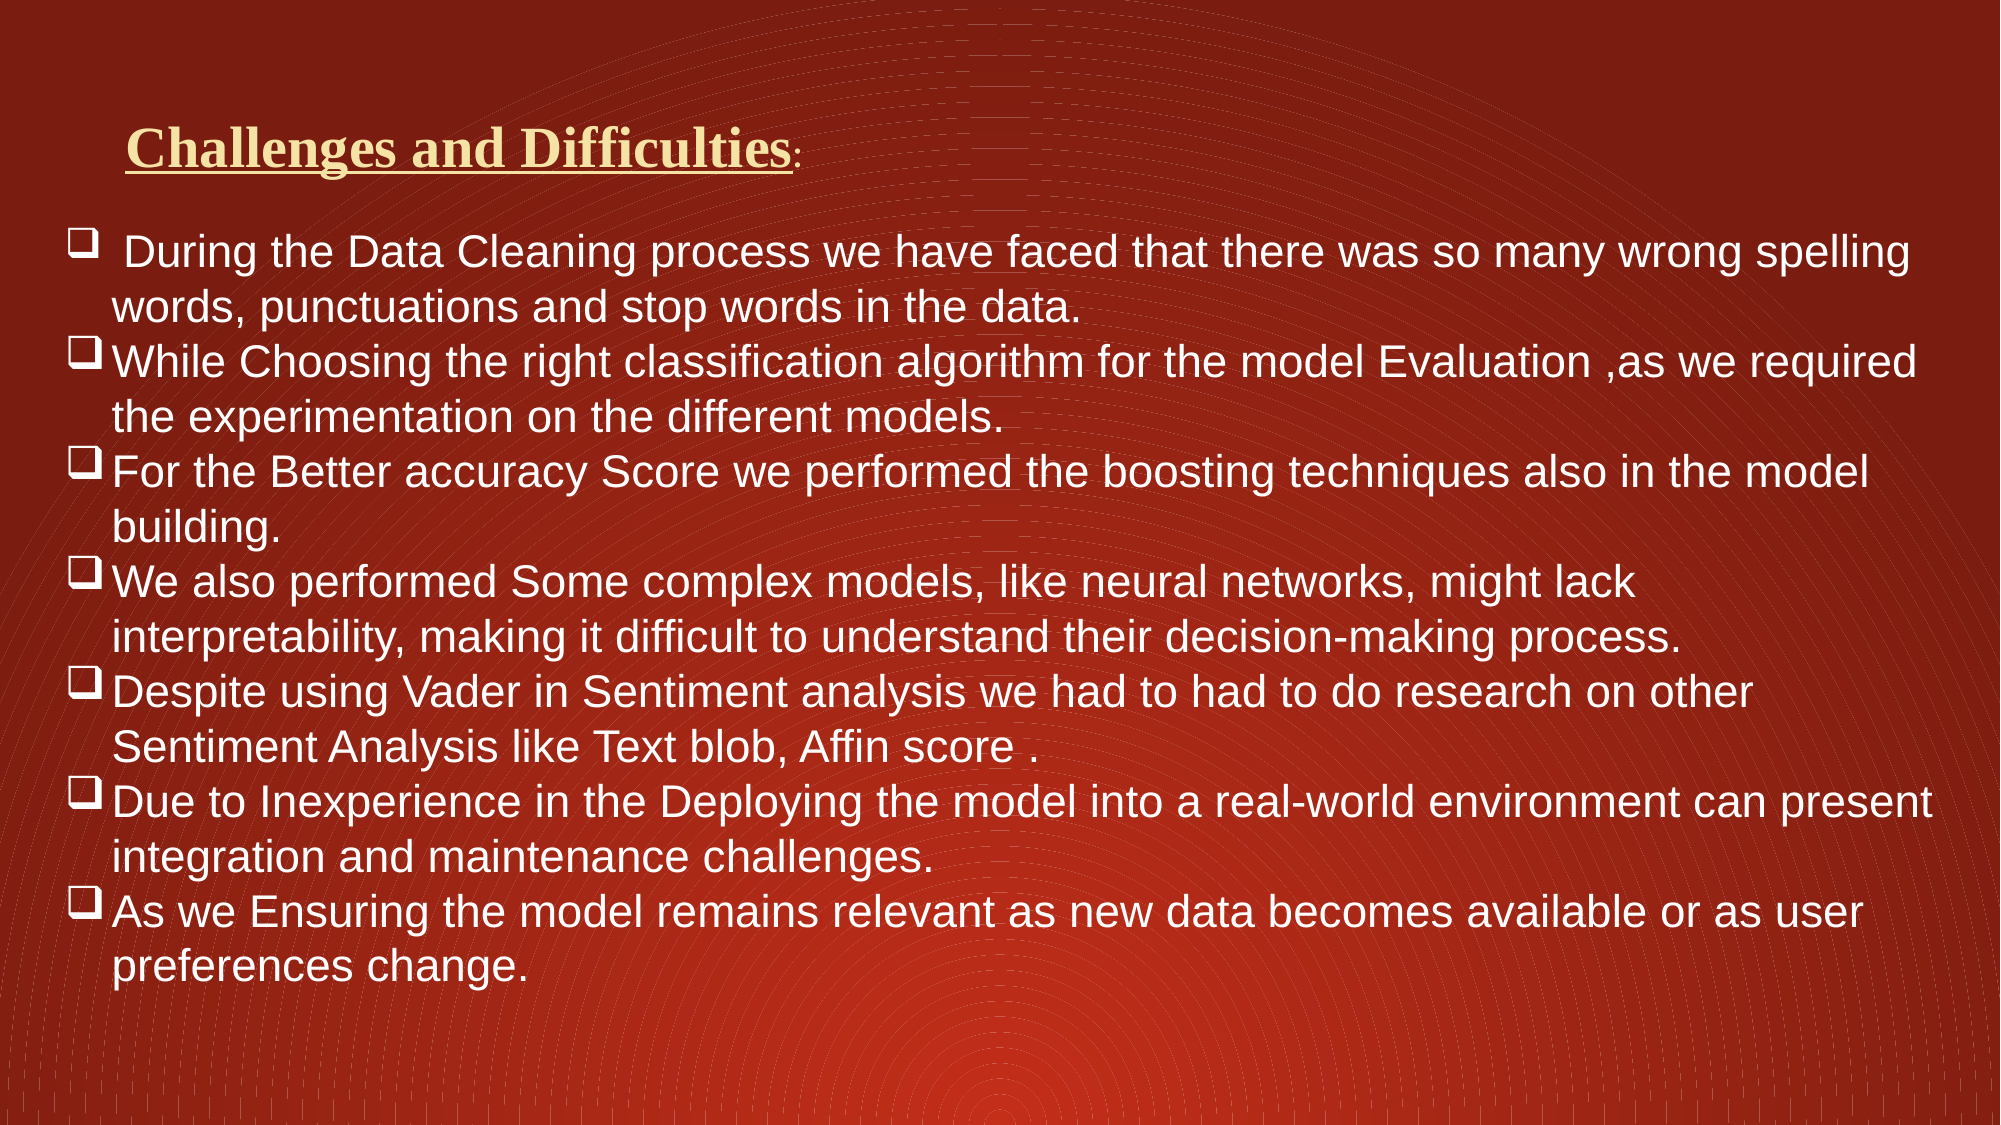

Challenges and Difficulties:
 During the Data Cleaning process we have faced that there was so many wrong spelling words, punctuations and stop words in the data.
While Choosing the right classification algorithm for the model Evaluation ,as we required the experimentation on the different models.
For the Better accuracy Score we performed the boosting techniques also in the model building.
We also performed Some complex models, like neural networks, might lack interpretability, making it difficult to understand their decision-making process.
Despite using Vader in Sentiment analysis we had to had to do research on other Sentiment Analysis like Text blob, Affin score .
Due to Inexperience in the Deploying the model into a real-world environment can present integration and maintenance challenges.
As we Ensuring the model remains relevant as new data becomes available or as user preferences change.